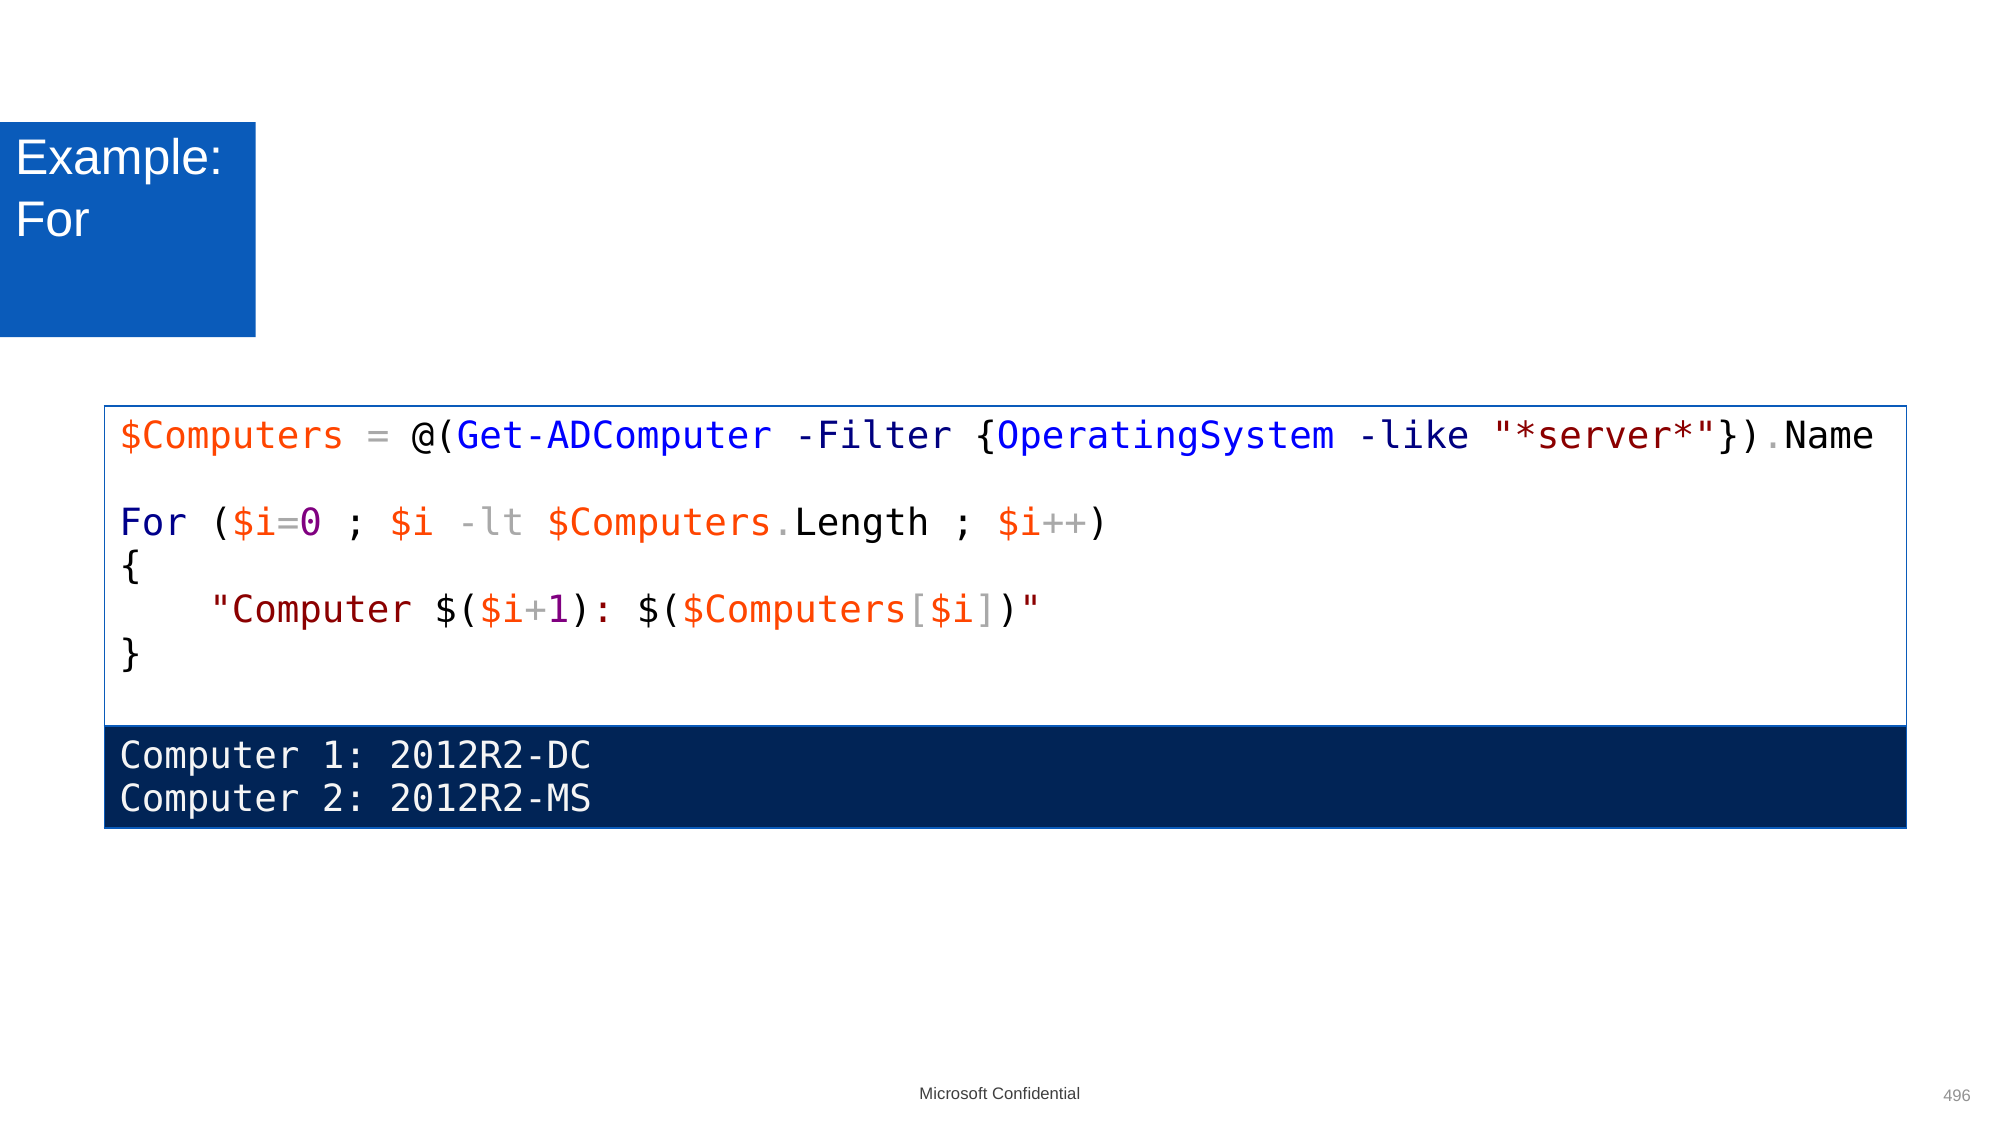

Example:
For
| $Computers = @(Get-ADComputer -Filter {OperatingSystem -like "\*server\*"}).Name For ($i=0 ; $i -lt $Computers.Length ; $i++) { "Computer $($i+1): $($Computers[$i])" } |
| --- |
| Computer 1: 2012R2-DC Computer 2: 2012R2-MS |
496